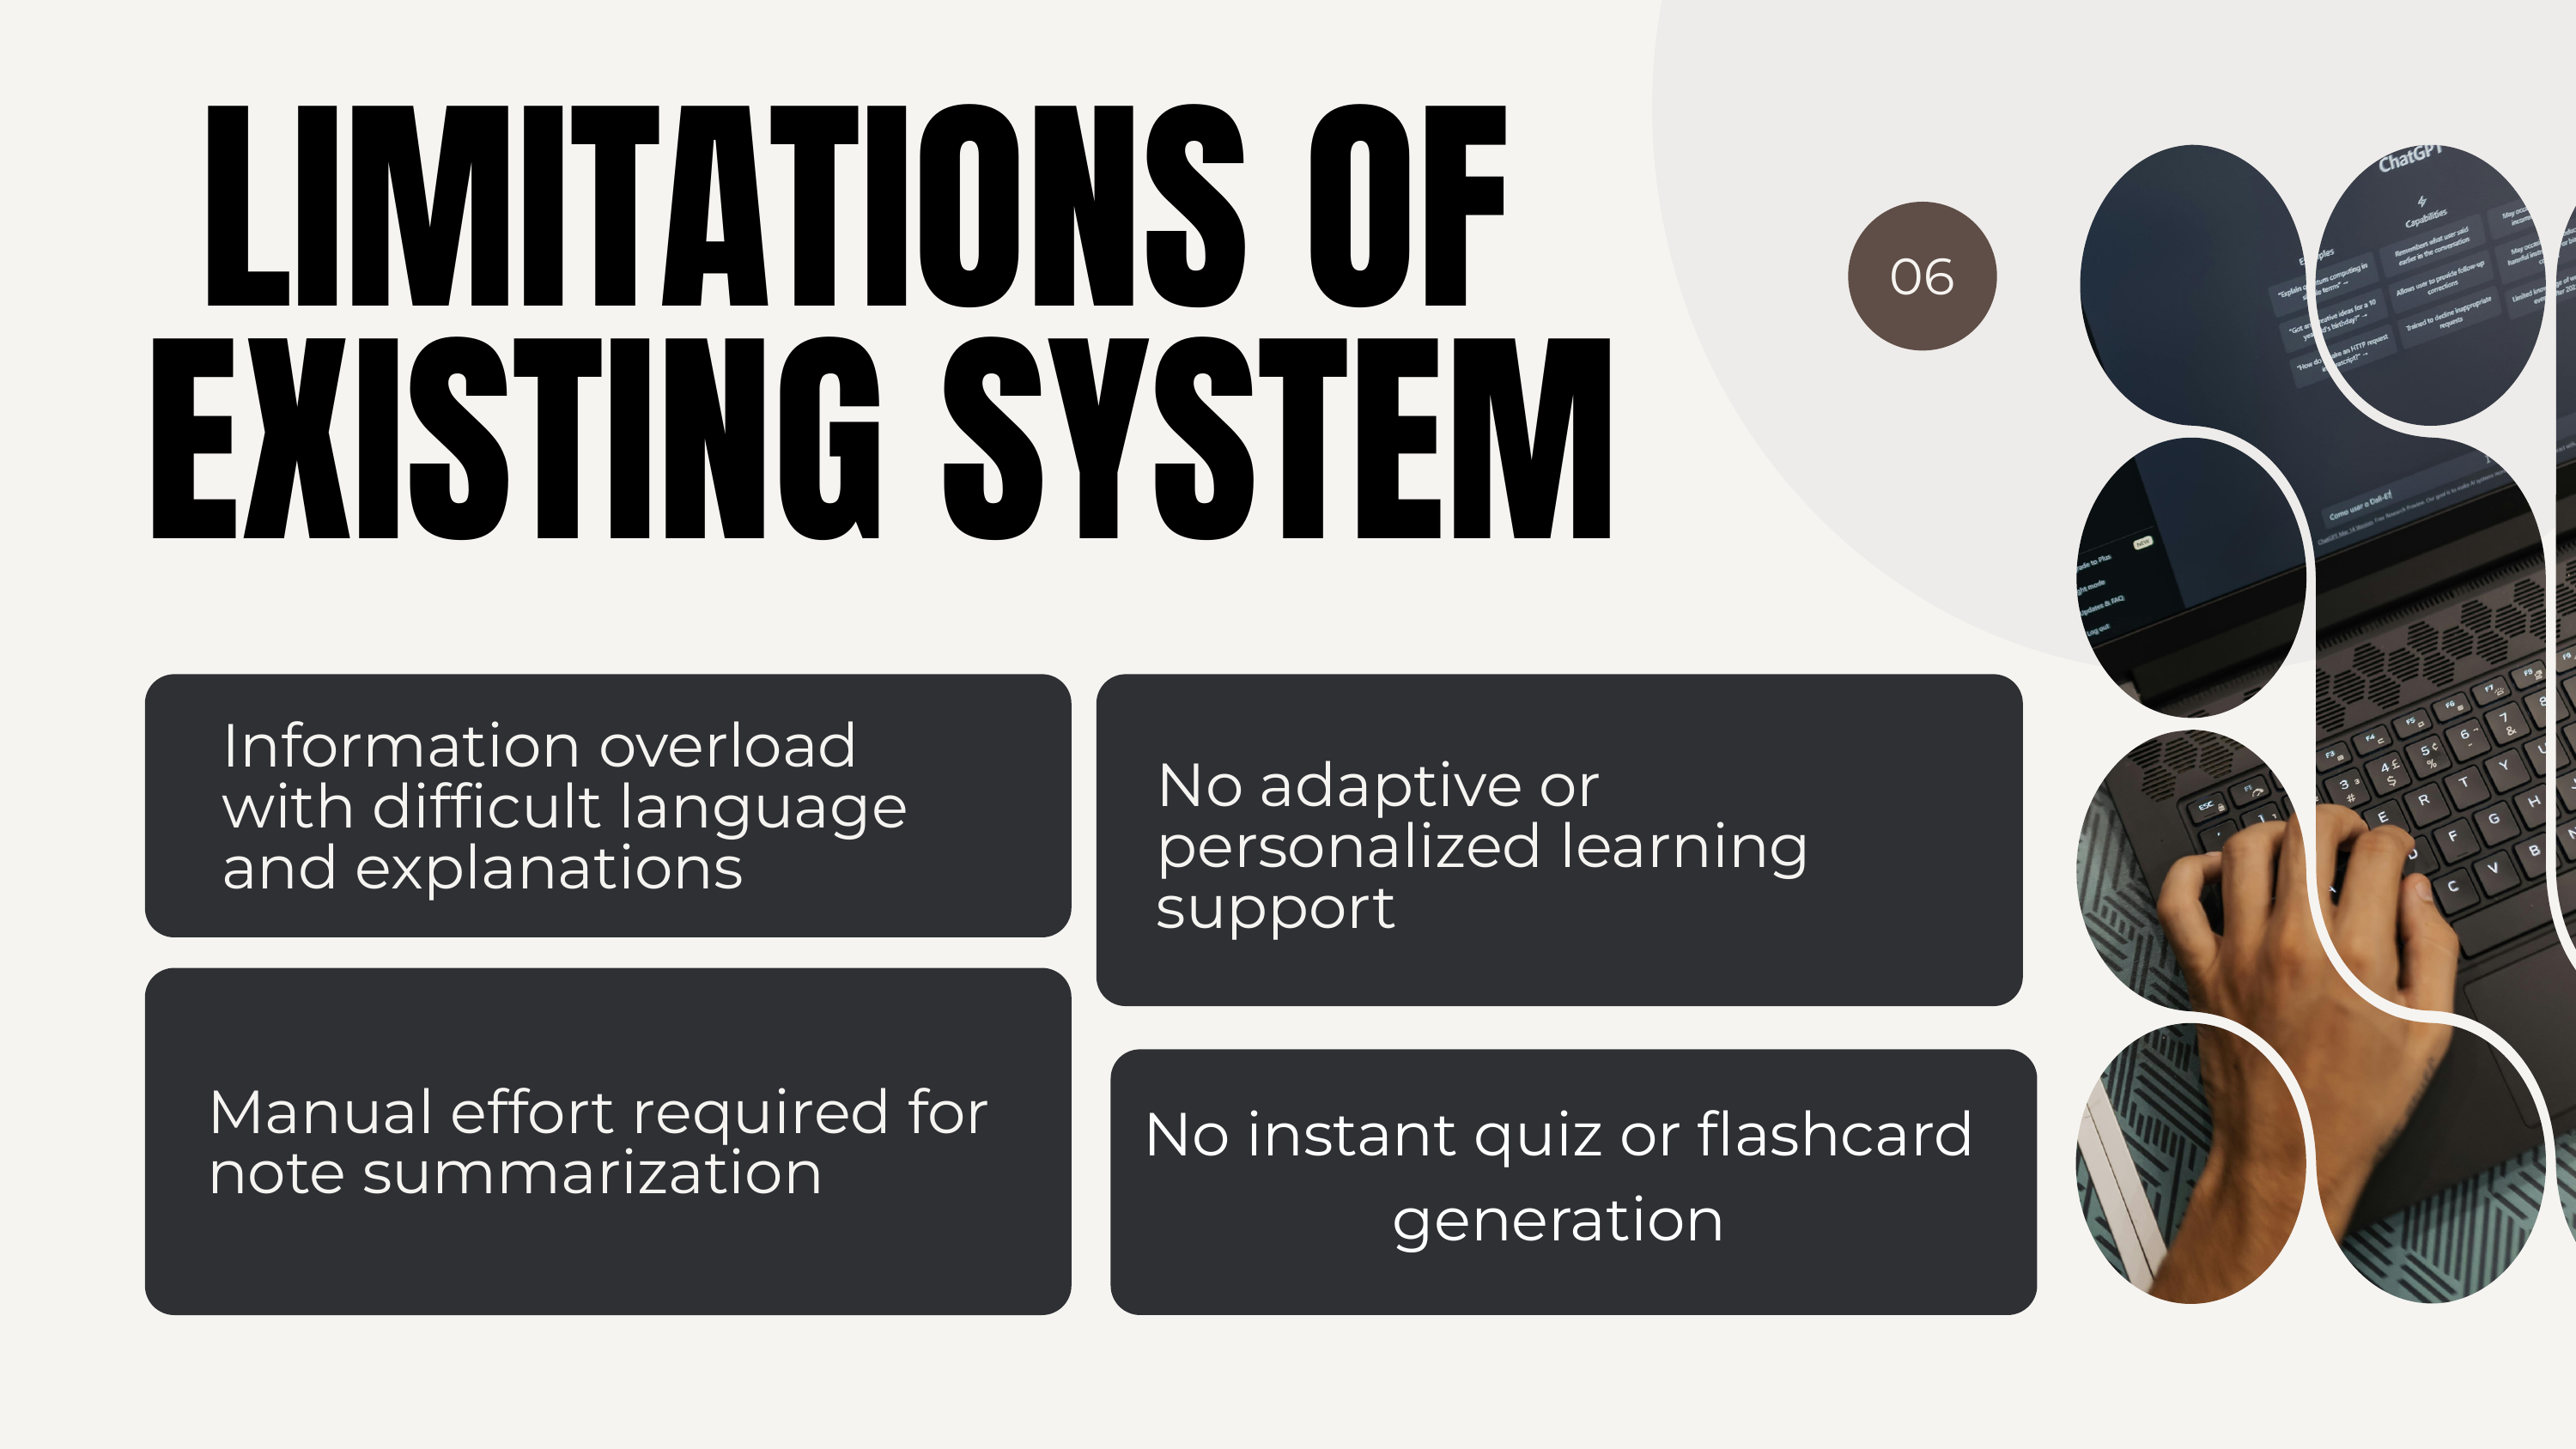

LIMITATIONS OF EXISTING SYSTEM

06

Information overload with difficult language and explanations
No adaptive or personalized learning support

No instant quiz or flashcard generation
Manual effort required for note summarization